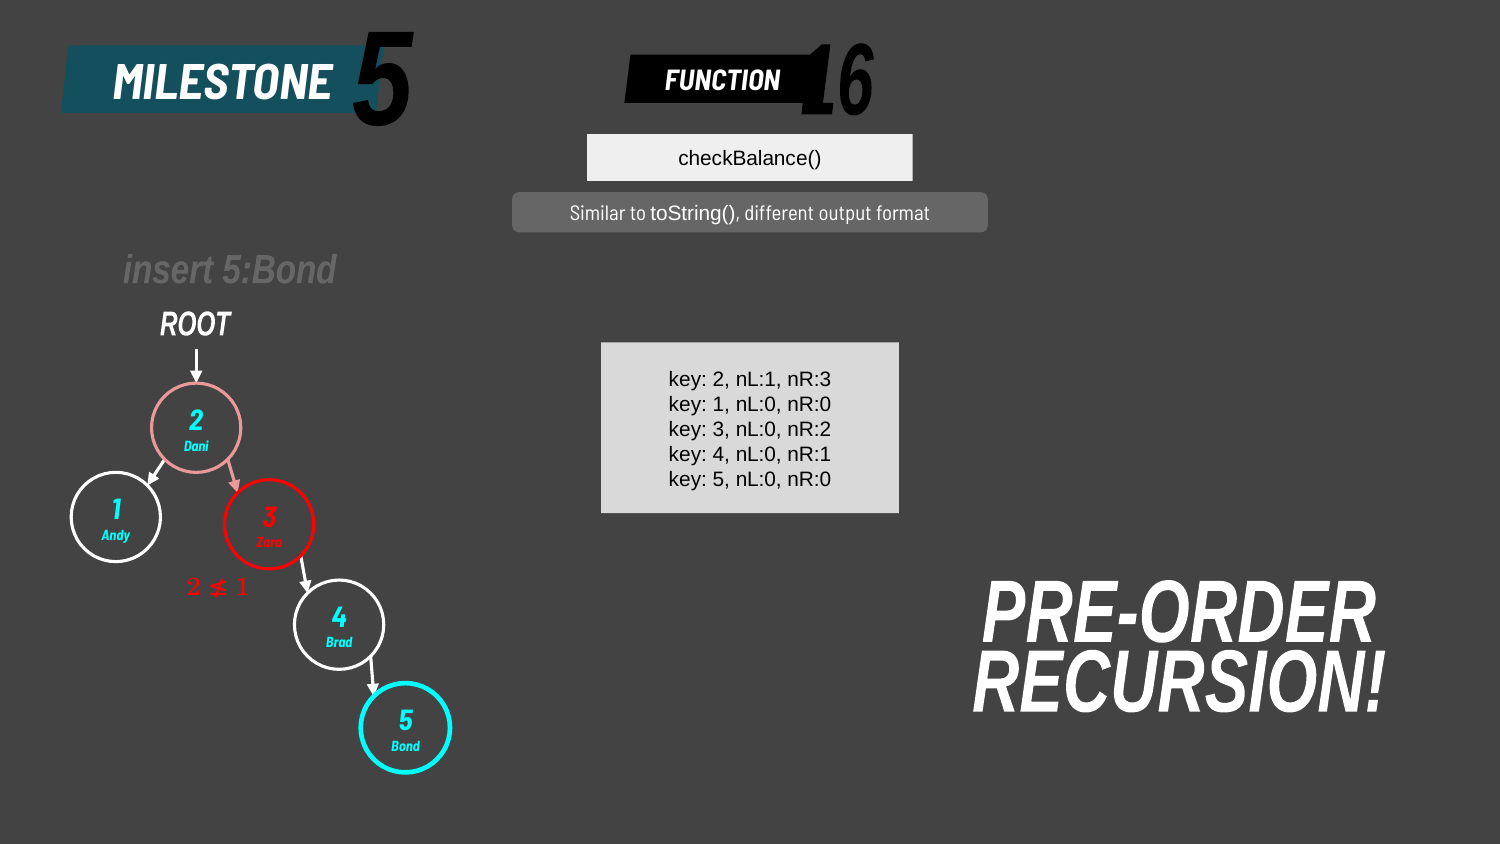

5
16
MILESTONE
FUNCTION
checkBalance()
Similar to toString(), different output format
insert 5:Bond
ROOT
key: 2, nL:1, nR:3
key: 1, nL:0, nR:0
key: 3, nL:0, nR:2
key: 4, nL:0, nR:1
key: 5, nL:0, nR:0
2
Dani
1
Andy
3
Zara
2 ≰ 1
4
Brad
PRE-ORDER
RECURSION!
5
Bond